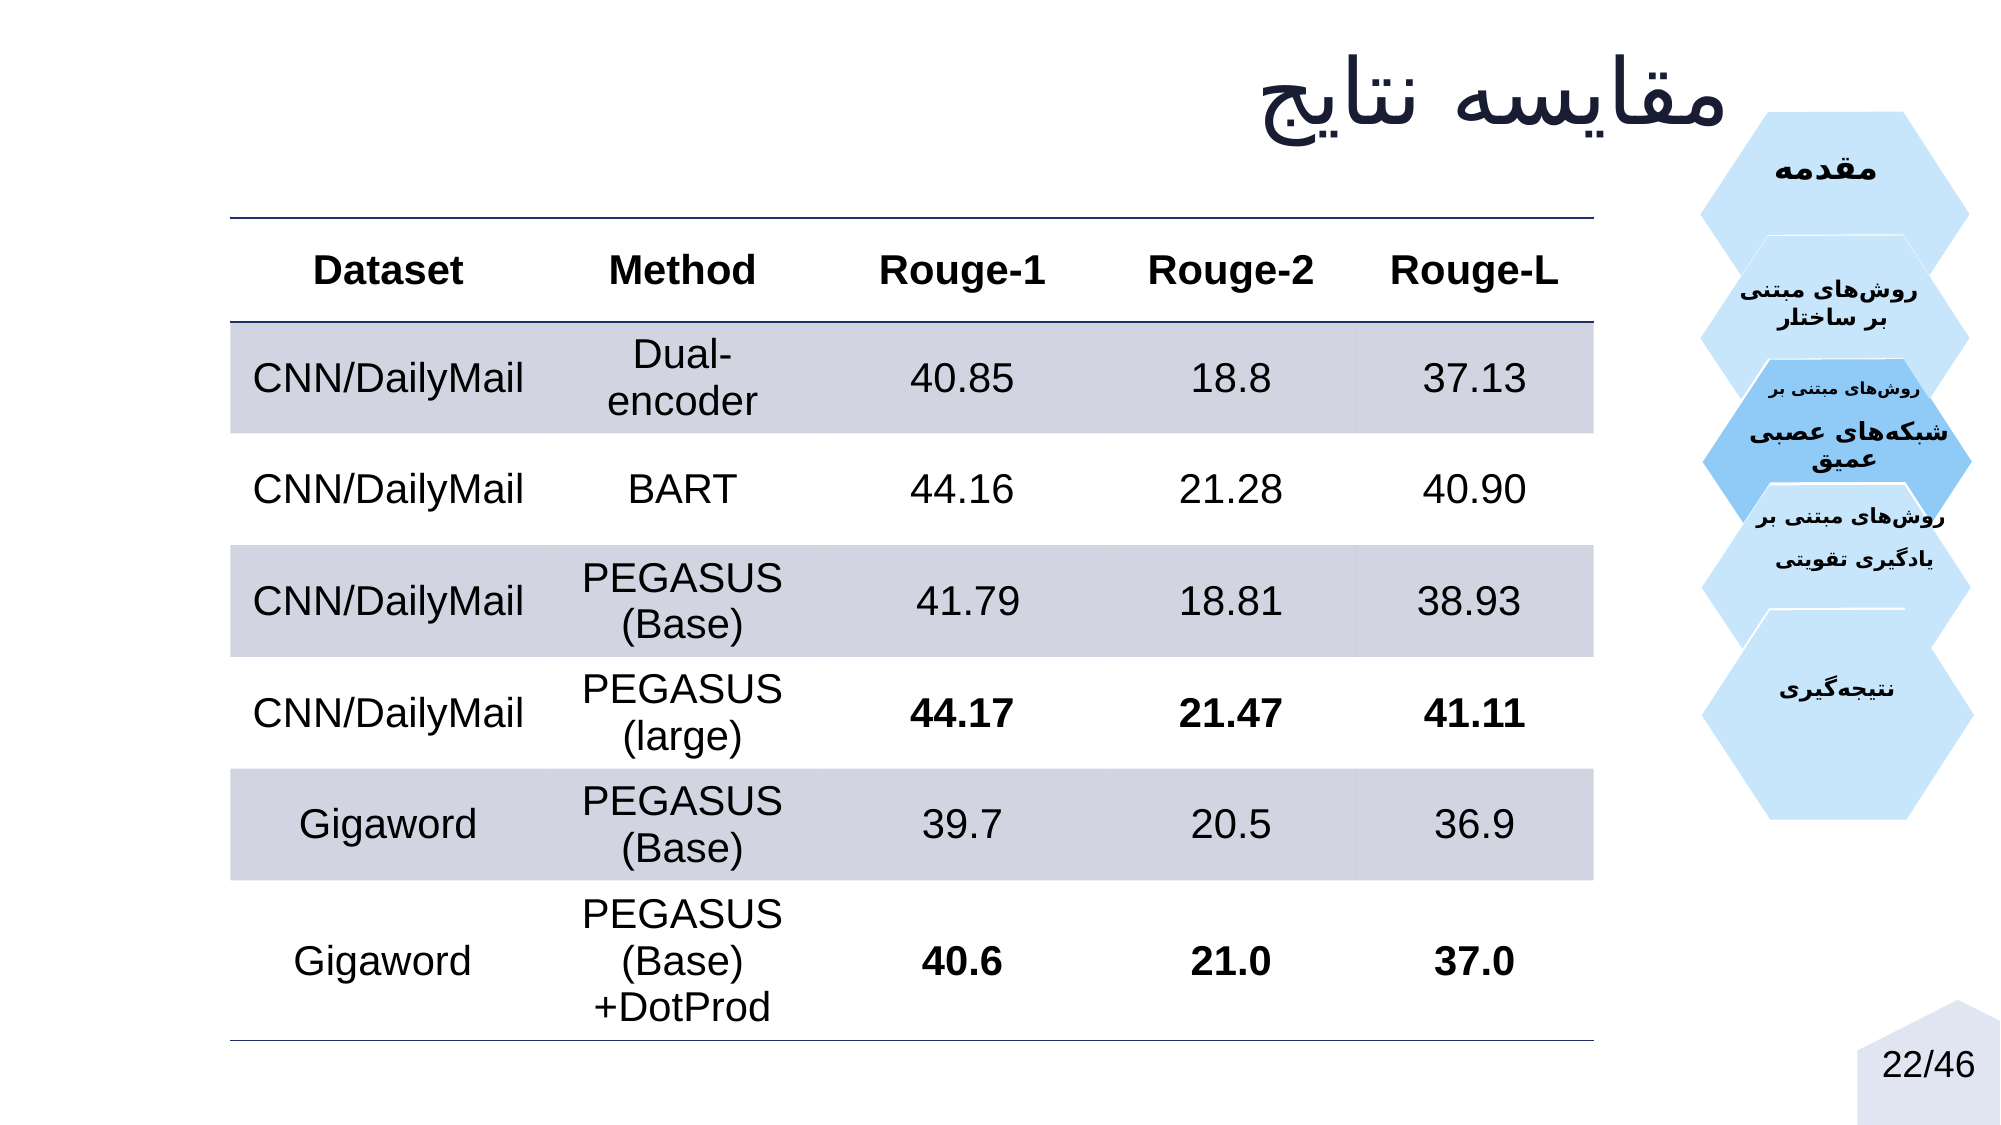

# مقایسه نتایج
| Dataset | Method | Rouge-1 | Rouge-2 | Rouge-L |
| --- | --- | --- | --- | --- |
| CNN/DailyMail | Dual-encoder | 40.85 | 18.8 | 37.13 |
| CNN/DailyMail | BART | 44.16 | 21.28 | 40.90 |
| CNN/DailyMail | PEGASUS (Base) | 41.79 | 18.81 | 38.93 |
| CNN/DailyMail | PEGASUS (large) | 44.17 | 21.47 | 41.11 |
| Gigaword | PEGASUS (Base) | 39.7 | 20.5 | 36.9 |
| Gigaword | PEGASUS (Base) +DotProd | 40.6 | 21.0 | 37.0 |
22/46